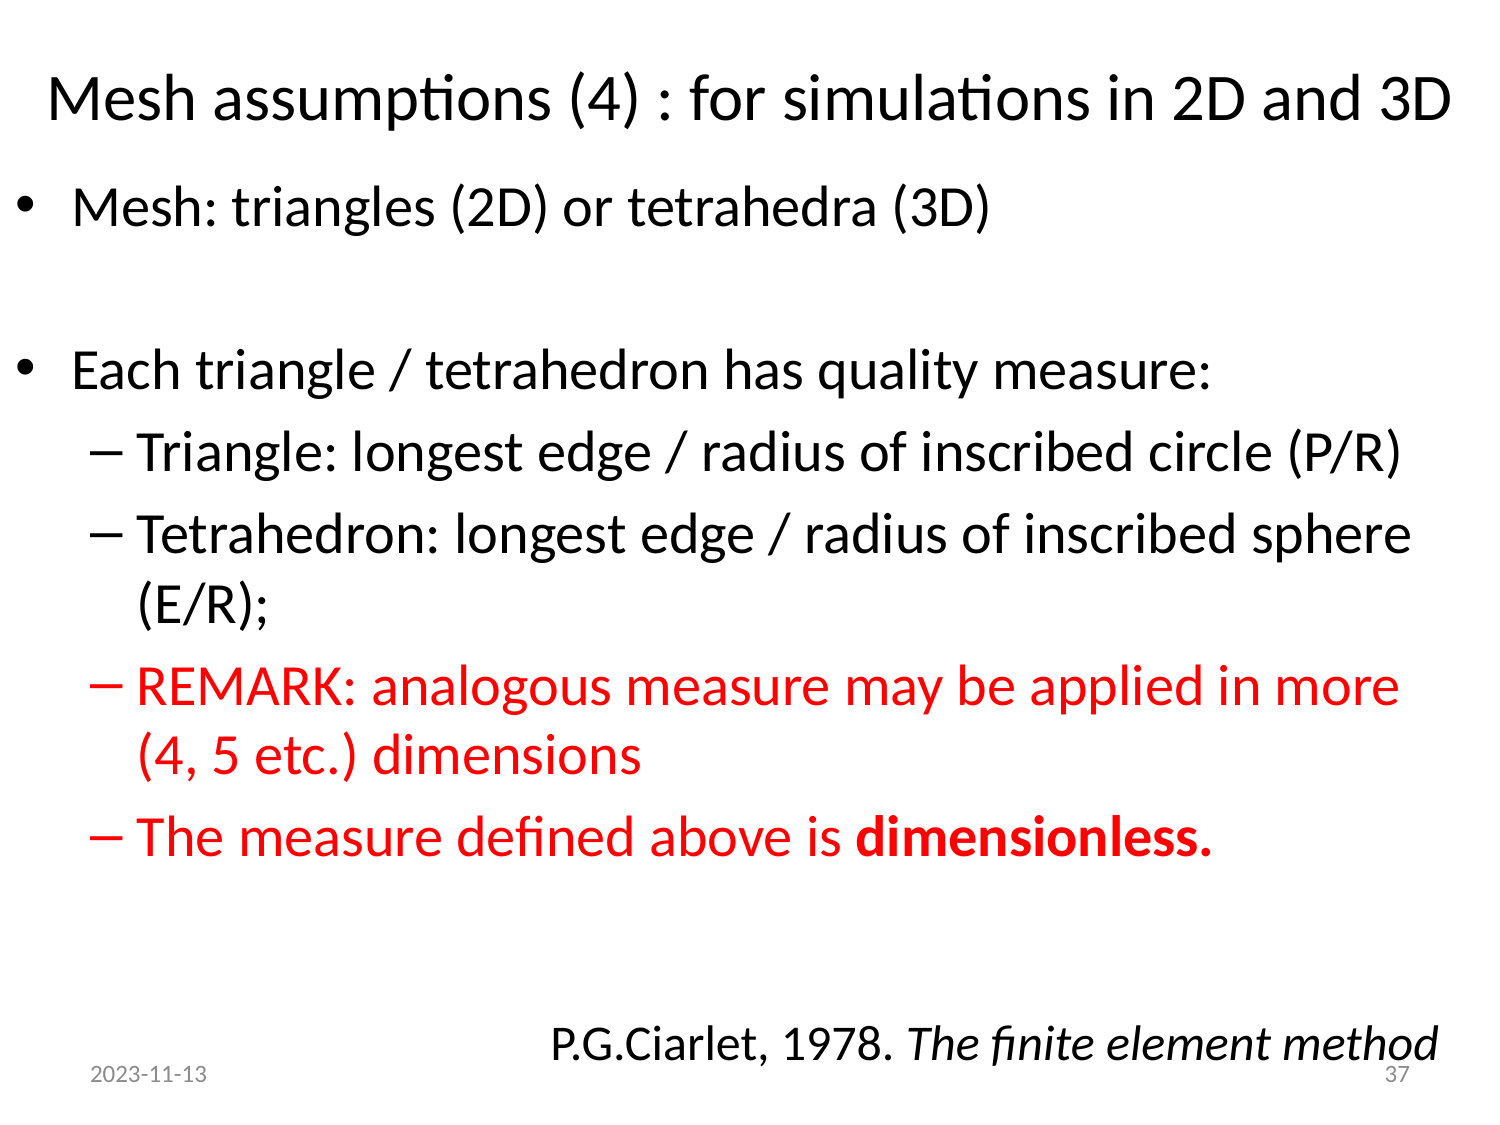

# Mesh assumptions (4) : for simulations in 2D and 3D
Mesh: triangles (2D) or tetrahedra (3D)

Each triangle / tetrahedron has quality measure:
Triangle: longest edge / radius of inscribed circle (P/R)
Tetrahedron: longest edge / radius of inscribed sphere (E/R);
REMARK: analogous measure may be applied in more (4, 5 etc.) dimensions
The measure defined above is dimensionless.
P.G.Ciarlet, 1978. The finite element method
2023-11-13
37